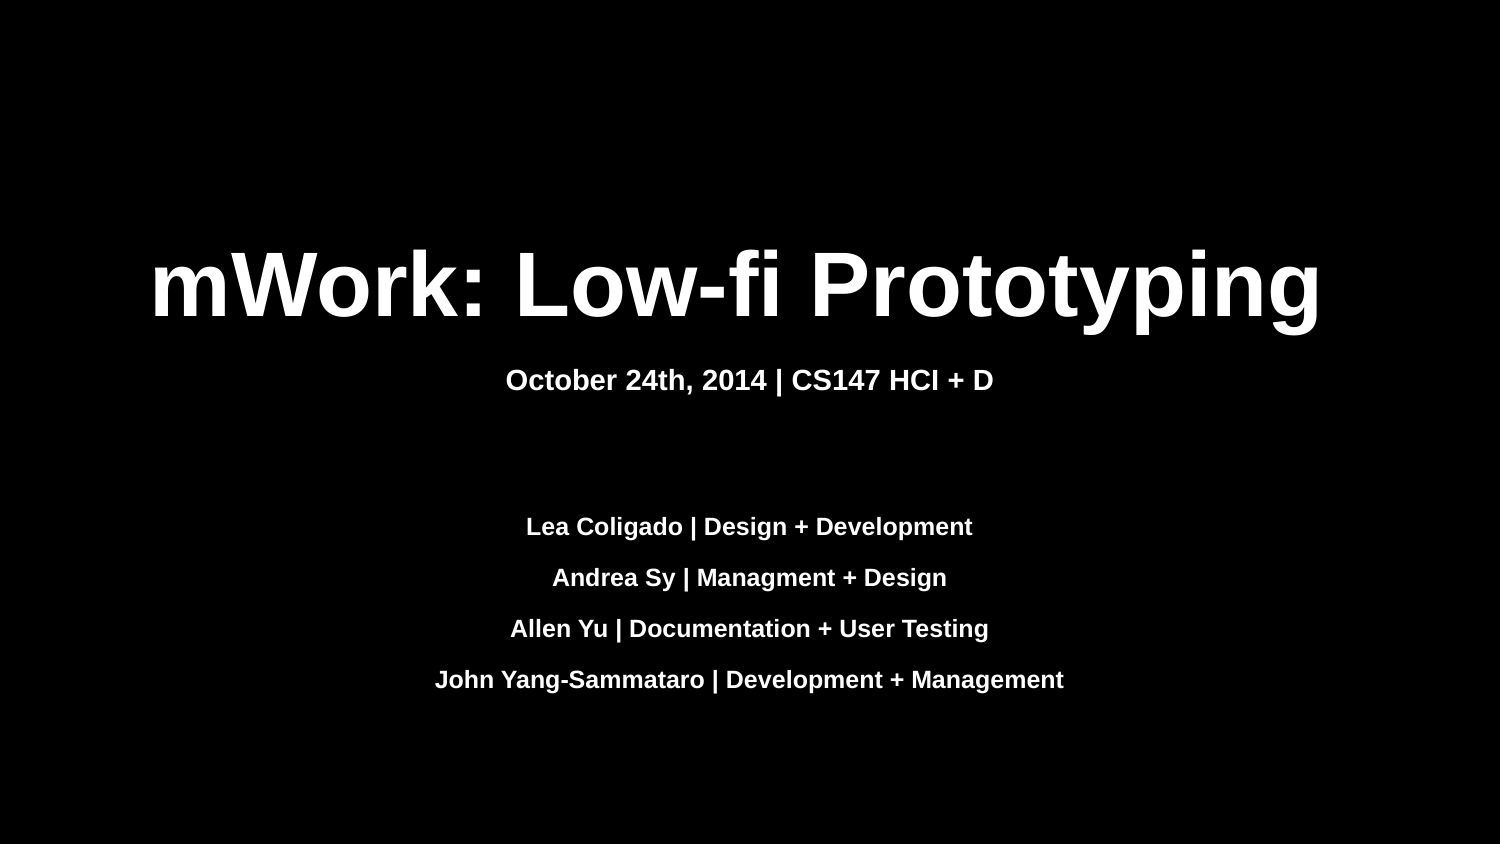

# mWork: Low-fi Prototyping
October 24th, 2014 | CS147 HCI + D

Lea Coligado | Design + Development
Andrea Sy | Managment + Design
Allen Yu | Documentation + User Testing
John Yang-Sammataro | Development + Management